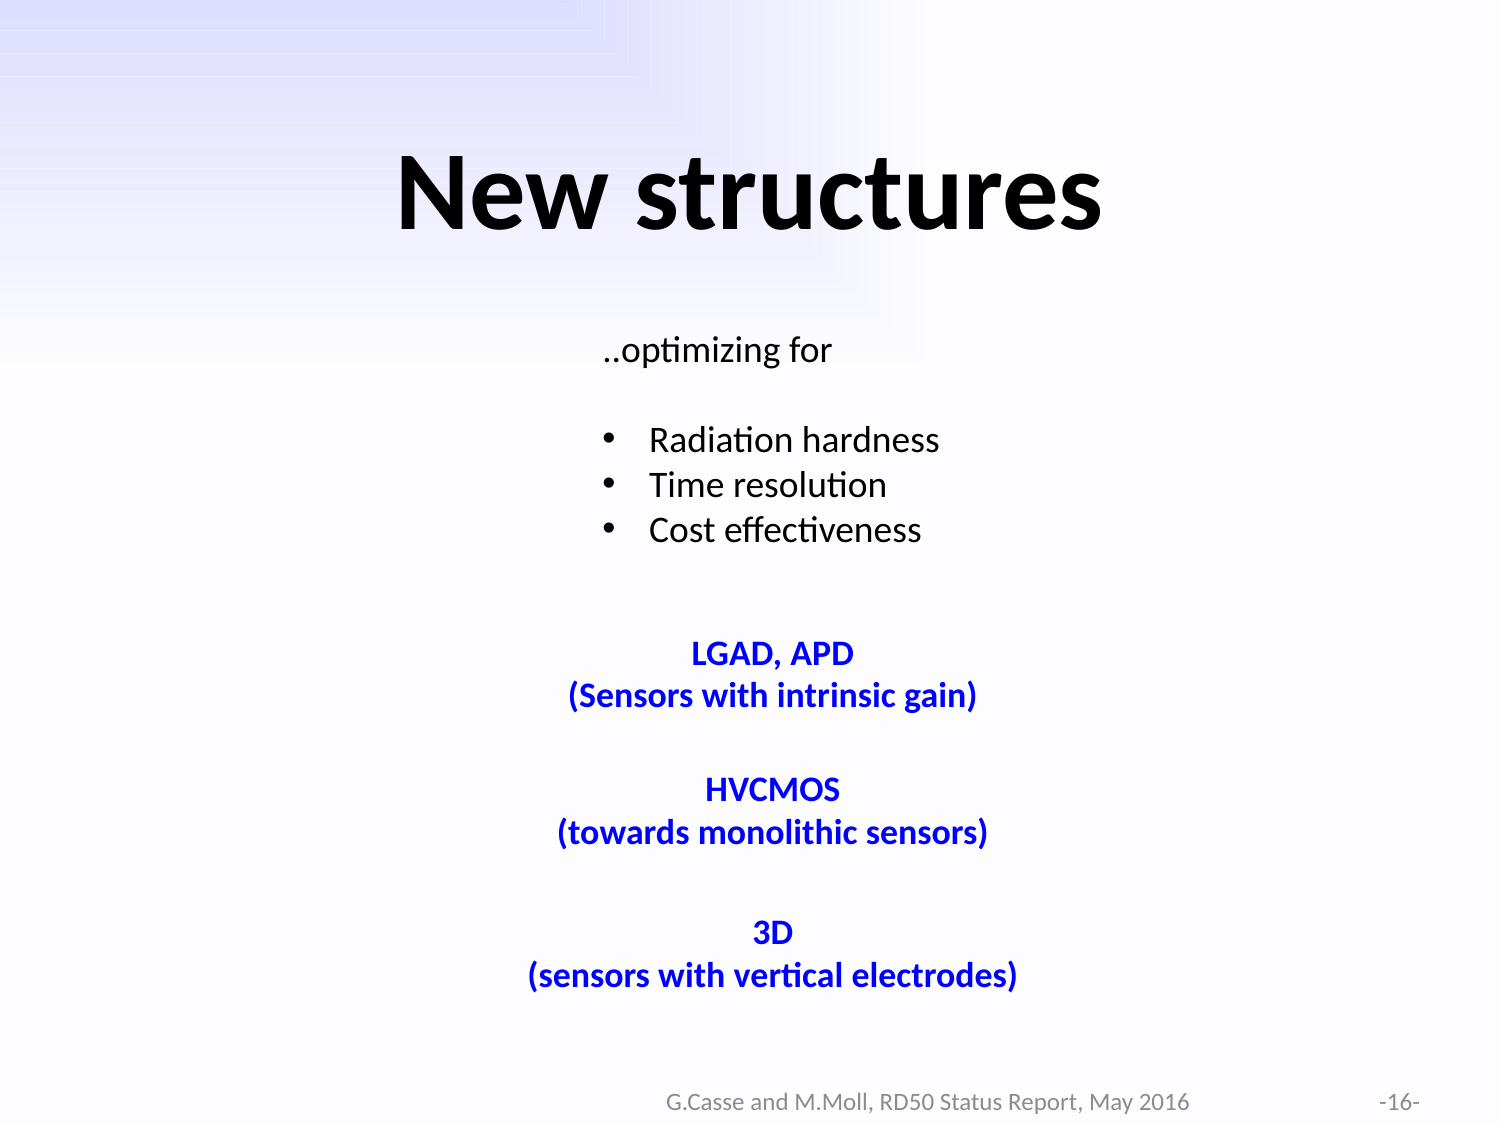

# New structures
..optimizing for
Radiation hardness
Time resolution
Cost effectiveness
LGAD, APD
(Sensors with intrinsic gain)
HVCMOS
(towards monolithic sensors)

3D
(sensors with vertical electrodes)
-16-
G.Casse and M.Moll, RD50 Status Report, May 2016